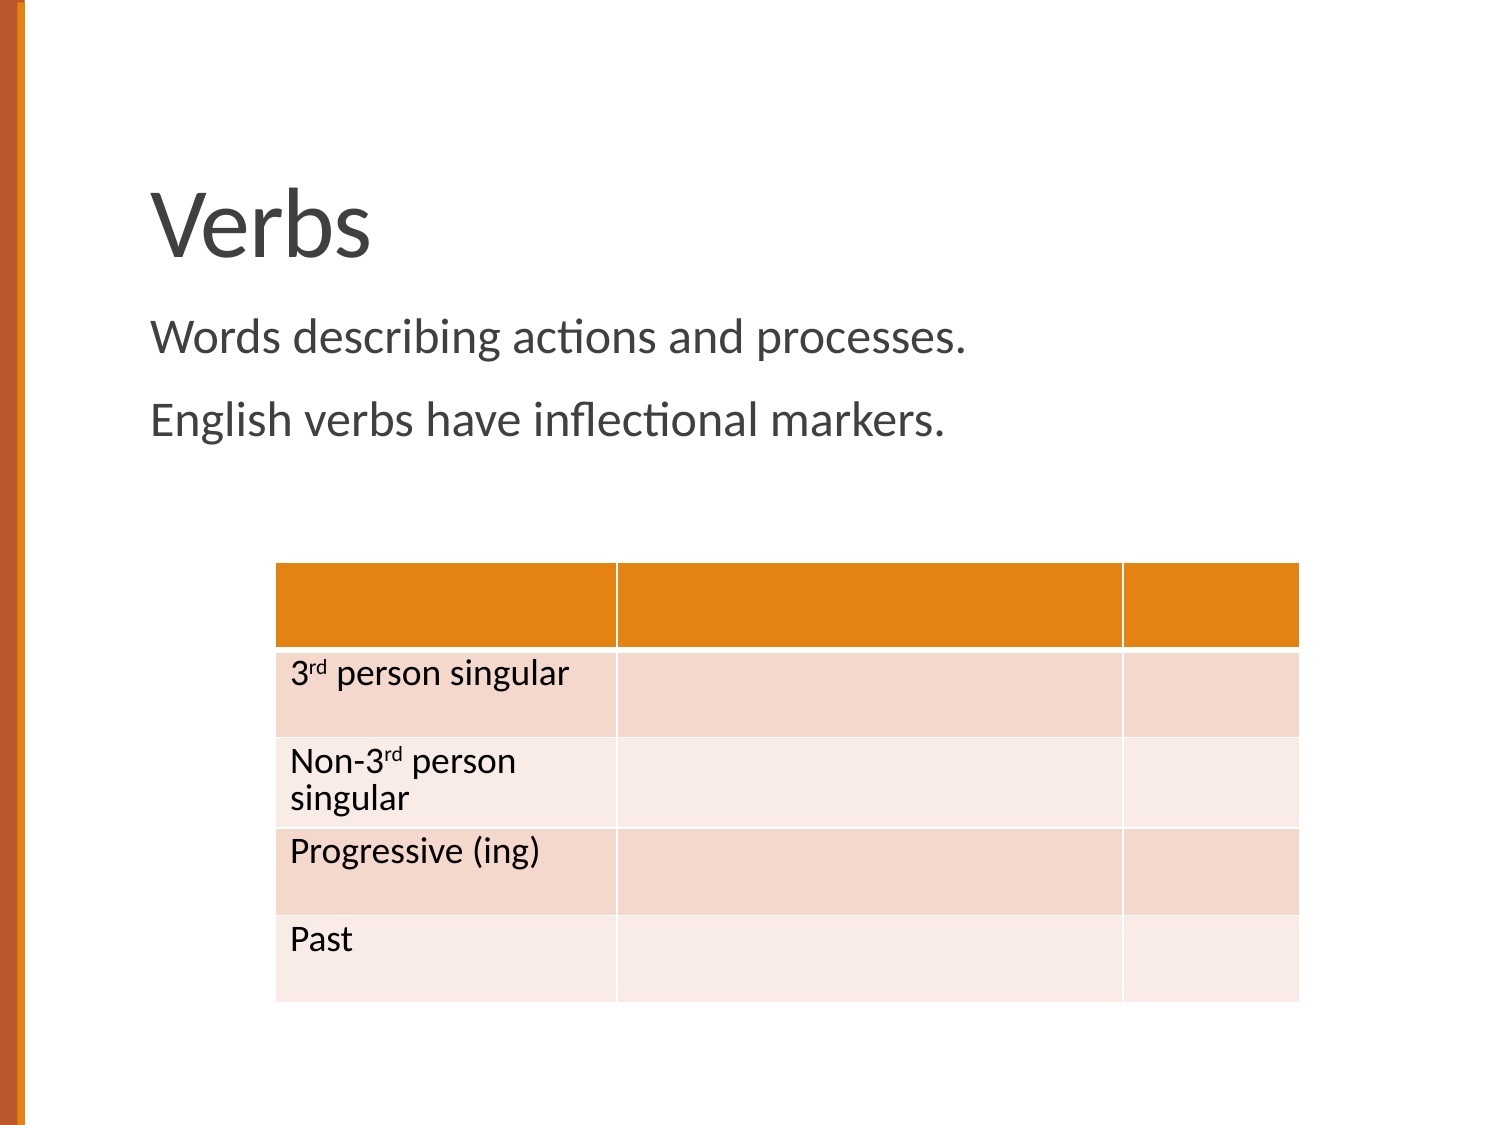

# Verbs
Words describing actions and processes.
English verbs have inflectional markers.
|  |  |  |
| --- | --- | --- |
| 3rd person singular |  |  |
| Non-3rd person singular |  |  |
| Progressive (ing) |  |  |
| Past |  |  |